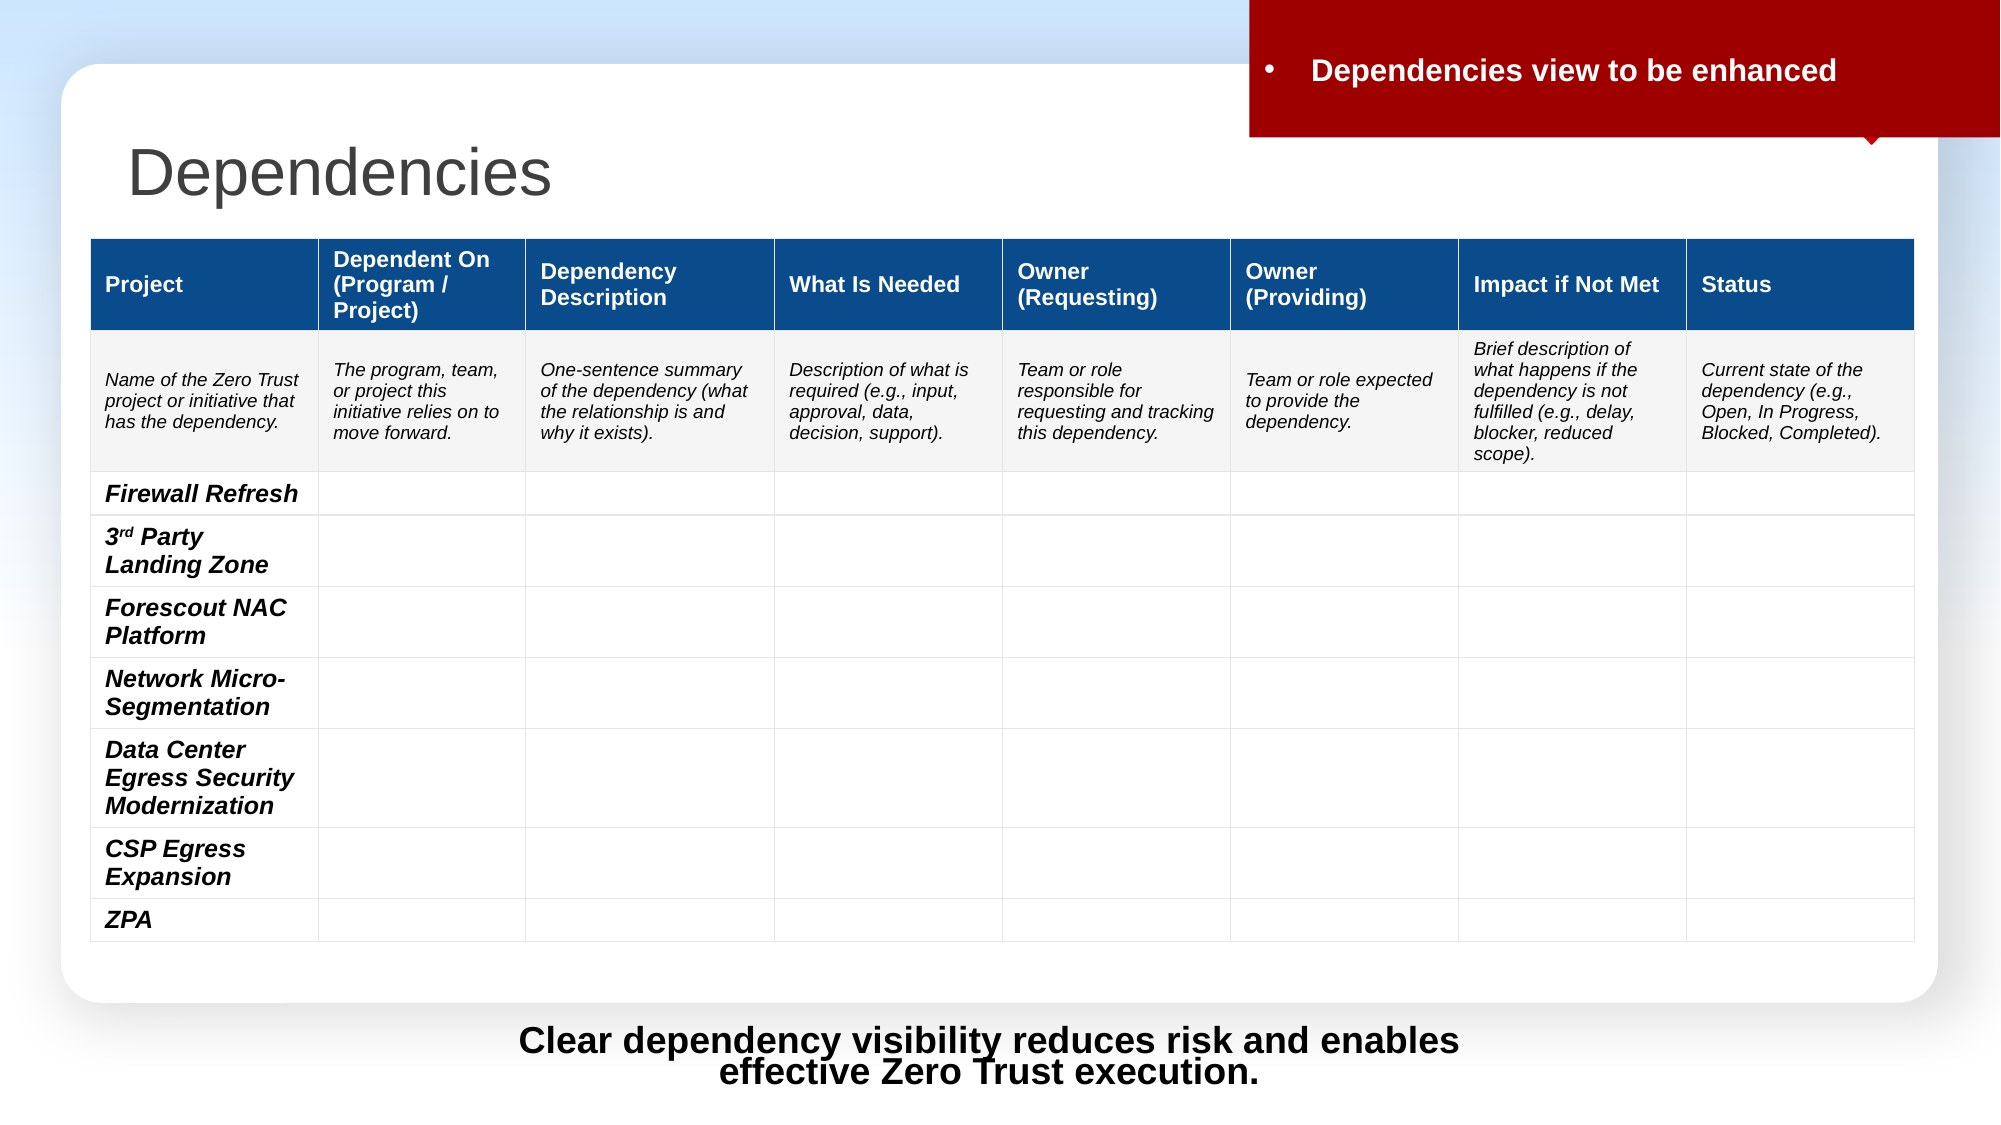

Dependencies view to be enhanced
# Dependencies
| Project | Dependent On (Program / Project) | Dependency Description | What Is Needed | Owner (Requesting) | Owner (Providing) | Impact if Not Met | Status |
| --- | --- | --- | --- | --- | --- | --- | --- |
| Name of the Zero Trust project or initiative that has the dependency. | The program, team, or project this initiative relies on to move forward. | One‑sentence summary of the dependency (what the relationship is and why it exists). | Description of what is required (e.g., input, approval, data, decision, support). | Team or role responsible for requesting and tracking this dependency. | Team or role expected to provide the dependency. | Brief description of what happens if the dependency is not fulfilled (e.g., delay, blocker, reduced scope). | Current state of the dependency (e.g., Open, In Progress, Blocked, Completed). |
| Firewall Refresh |  |  |  |  |  |  |  |
| 3rd Party Landing Zone |  |  |  |  |  |  |  |
| Forescout NAC Platform |  |  |  |  |  |  |  |
| Network Micro-Segmentation |  |  |  |  |  |  |  |
| Data Center Egress Security Modernization |  |  |  |  |  |  |  |
| CSP Egress Expansion |  |  |  |  |  |  |  |
| ZPA |  |  |  |  |  |  |  |
Clear dependency visibility reduces risk and enables effective Zero Trust execution.